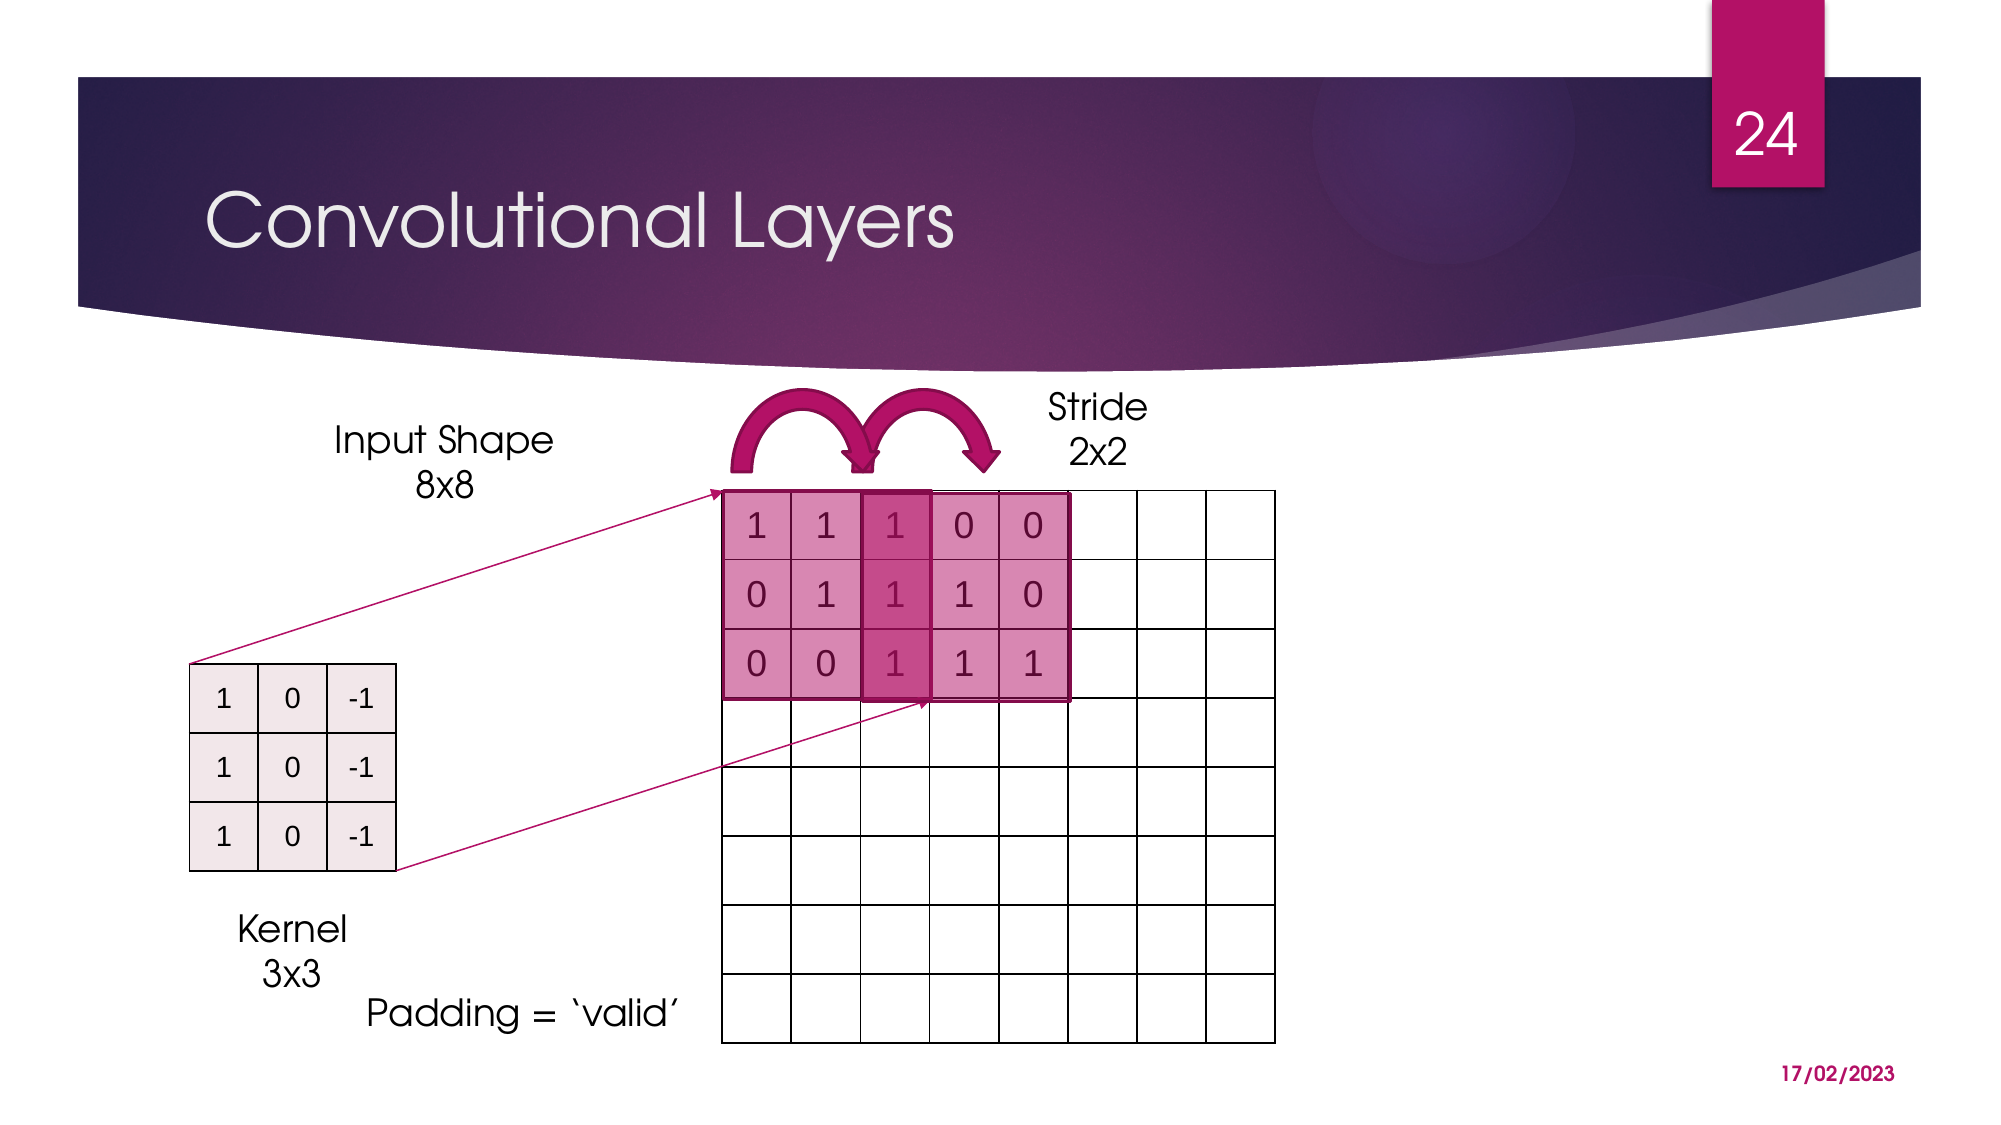

24
# Convolutional Layers
Stride
2x2

Input Shape
8x8
| 1 | 1 | 1 | 0 | 0 |  |  |  |
| --- | --- | --- | --- | --- | --- | --- | --- |
| 0 | 1 | 1 | 1 | 0 |  |  |  |
| 0 | 0 | 1 | 1 | 1 |  |  |  |
|  |  |  |  |  |  |  |  |
|  |  |  |  |  |  |  |  |
|  |  |  |  |  |  |  |  |
|  |  |  |  |  |  |  |  |
|  |  |  |  |  |  |  |  |

| 1 | 0 | -1 |
| --- | --- | --- |
| 1 | 0 | -1 |
| 1 | 0 | -1 |
Kernel
3x3
Padding = ‘valid’
17/02/2023